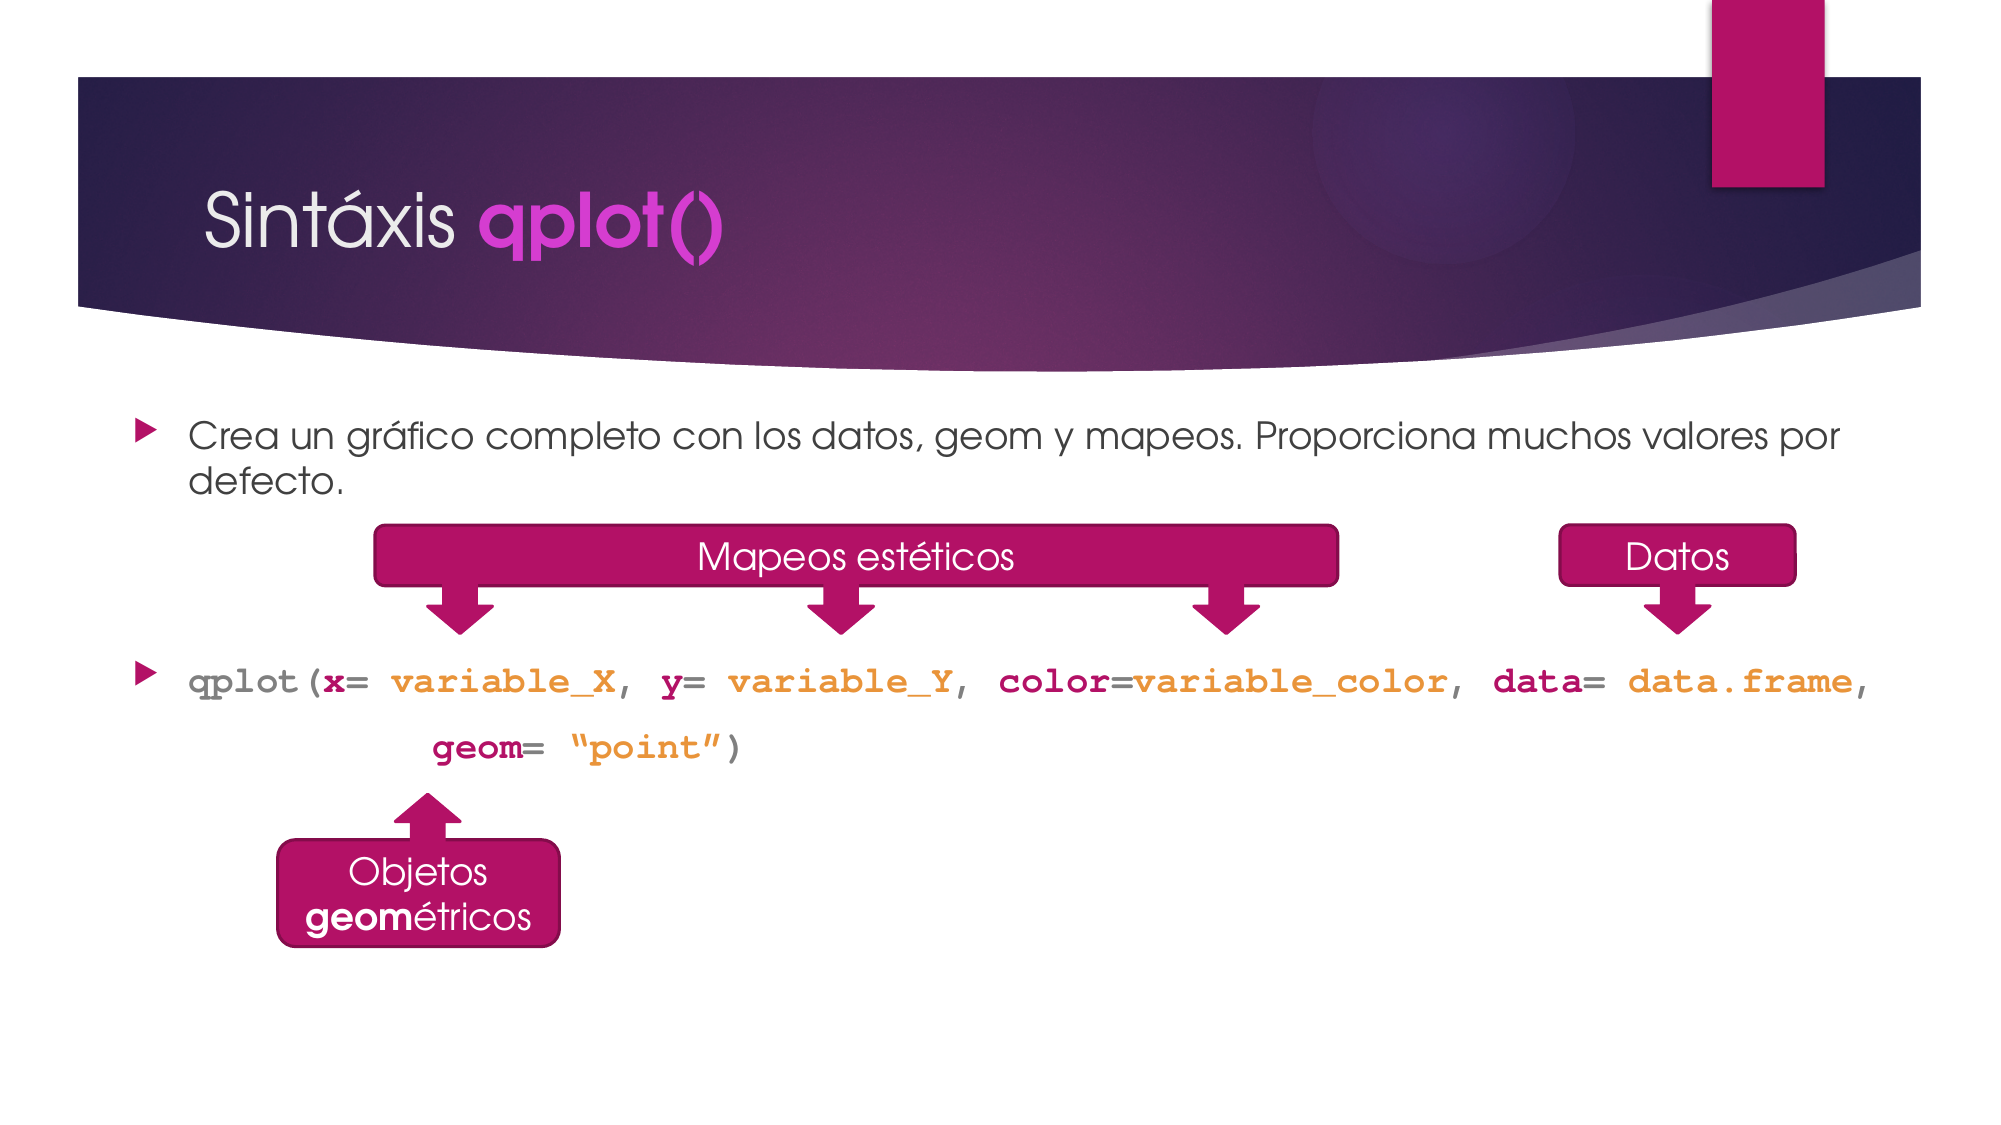

# Sintáxis qplot()
Crea un gráfico completo con los datos, geom y mapeos. Proporciona muchos valores por defecto.

qplot(x= variable_X, y= variable_Y, color=variable_color, data= data.frame,
		geom= “point”)

Datos

Mapeos estéticos

Objetos
geométricos